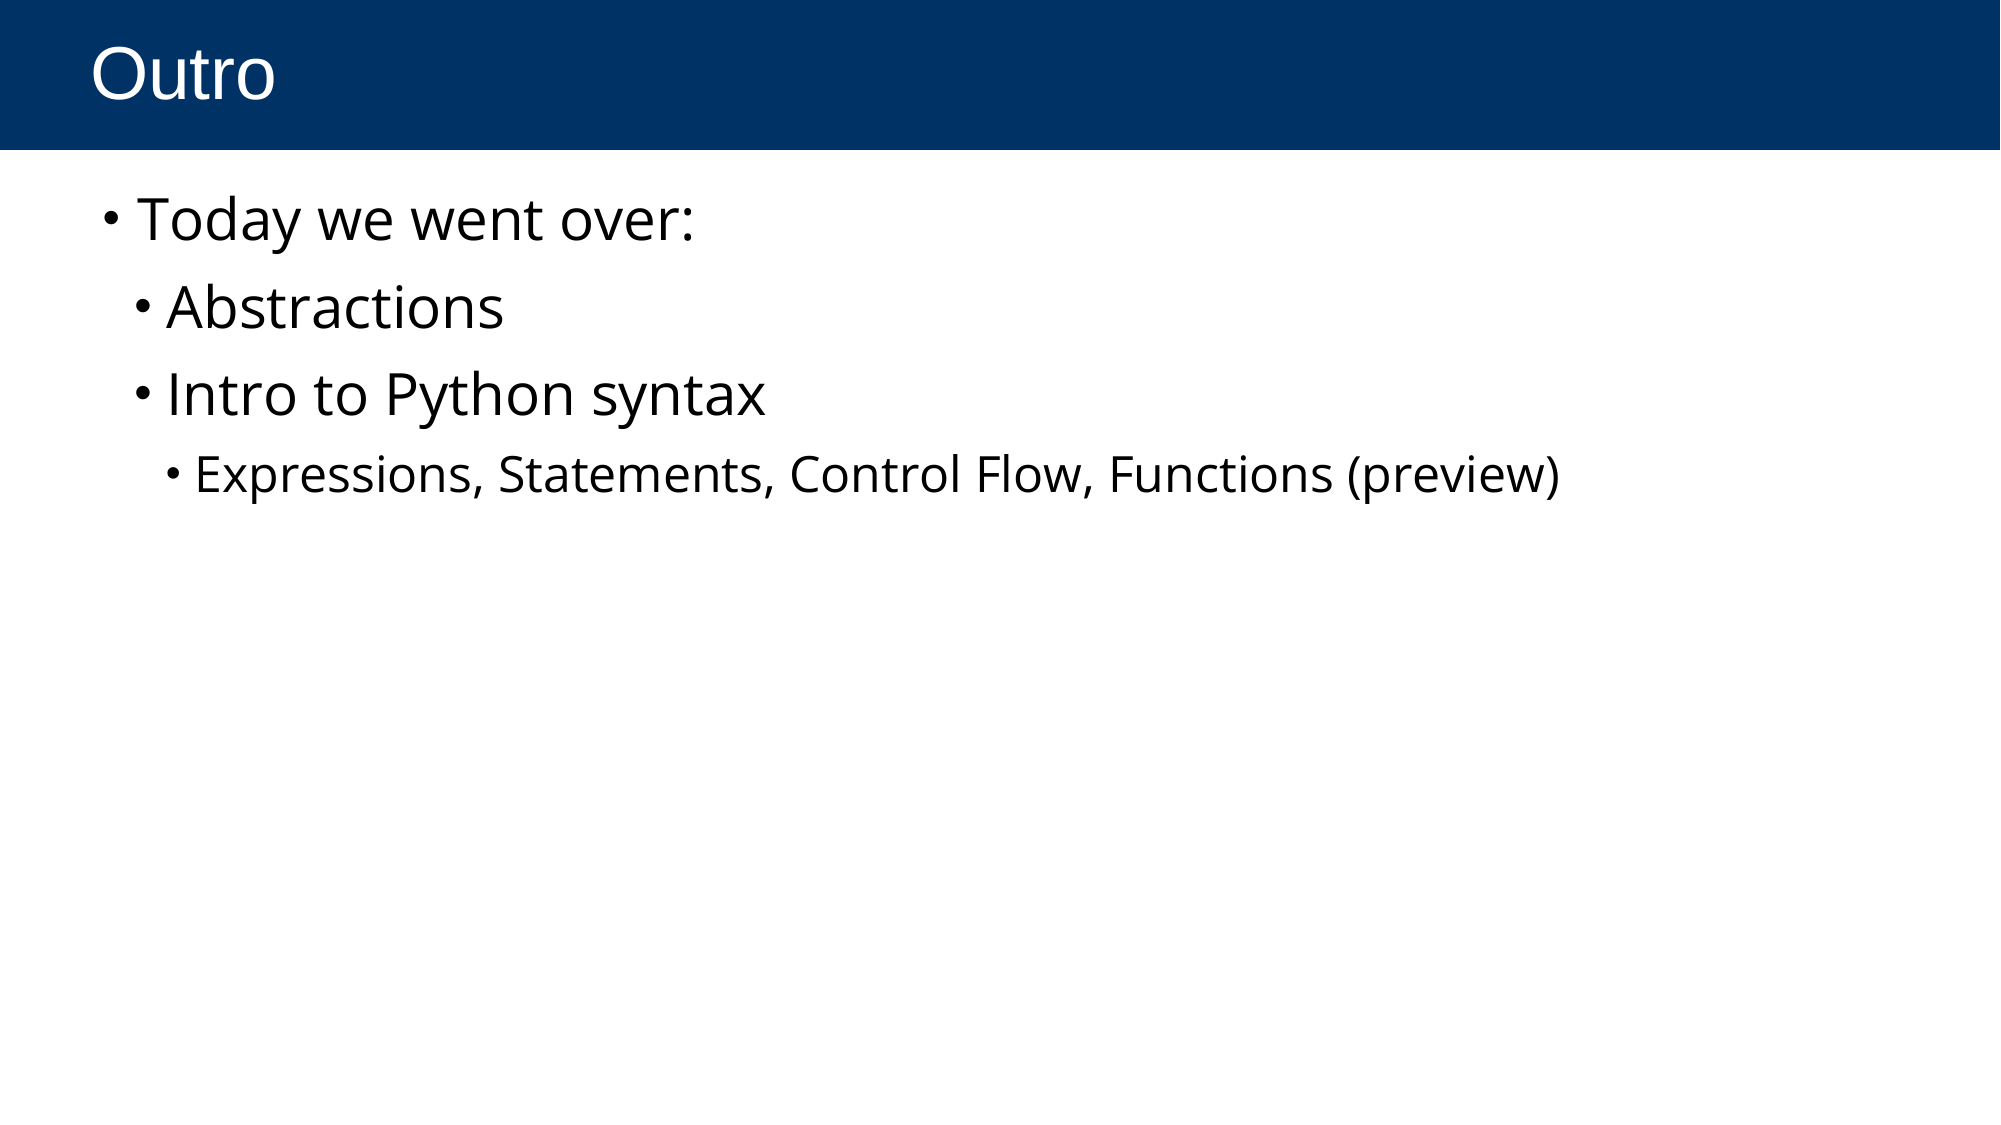

# Outro
 Today we went over:
 Abstractions
 Intro to Python syntax
 Expressions, Statements, Control Flow, Functions (preview)